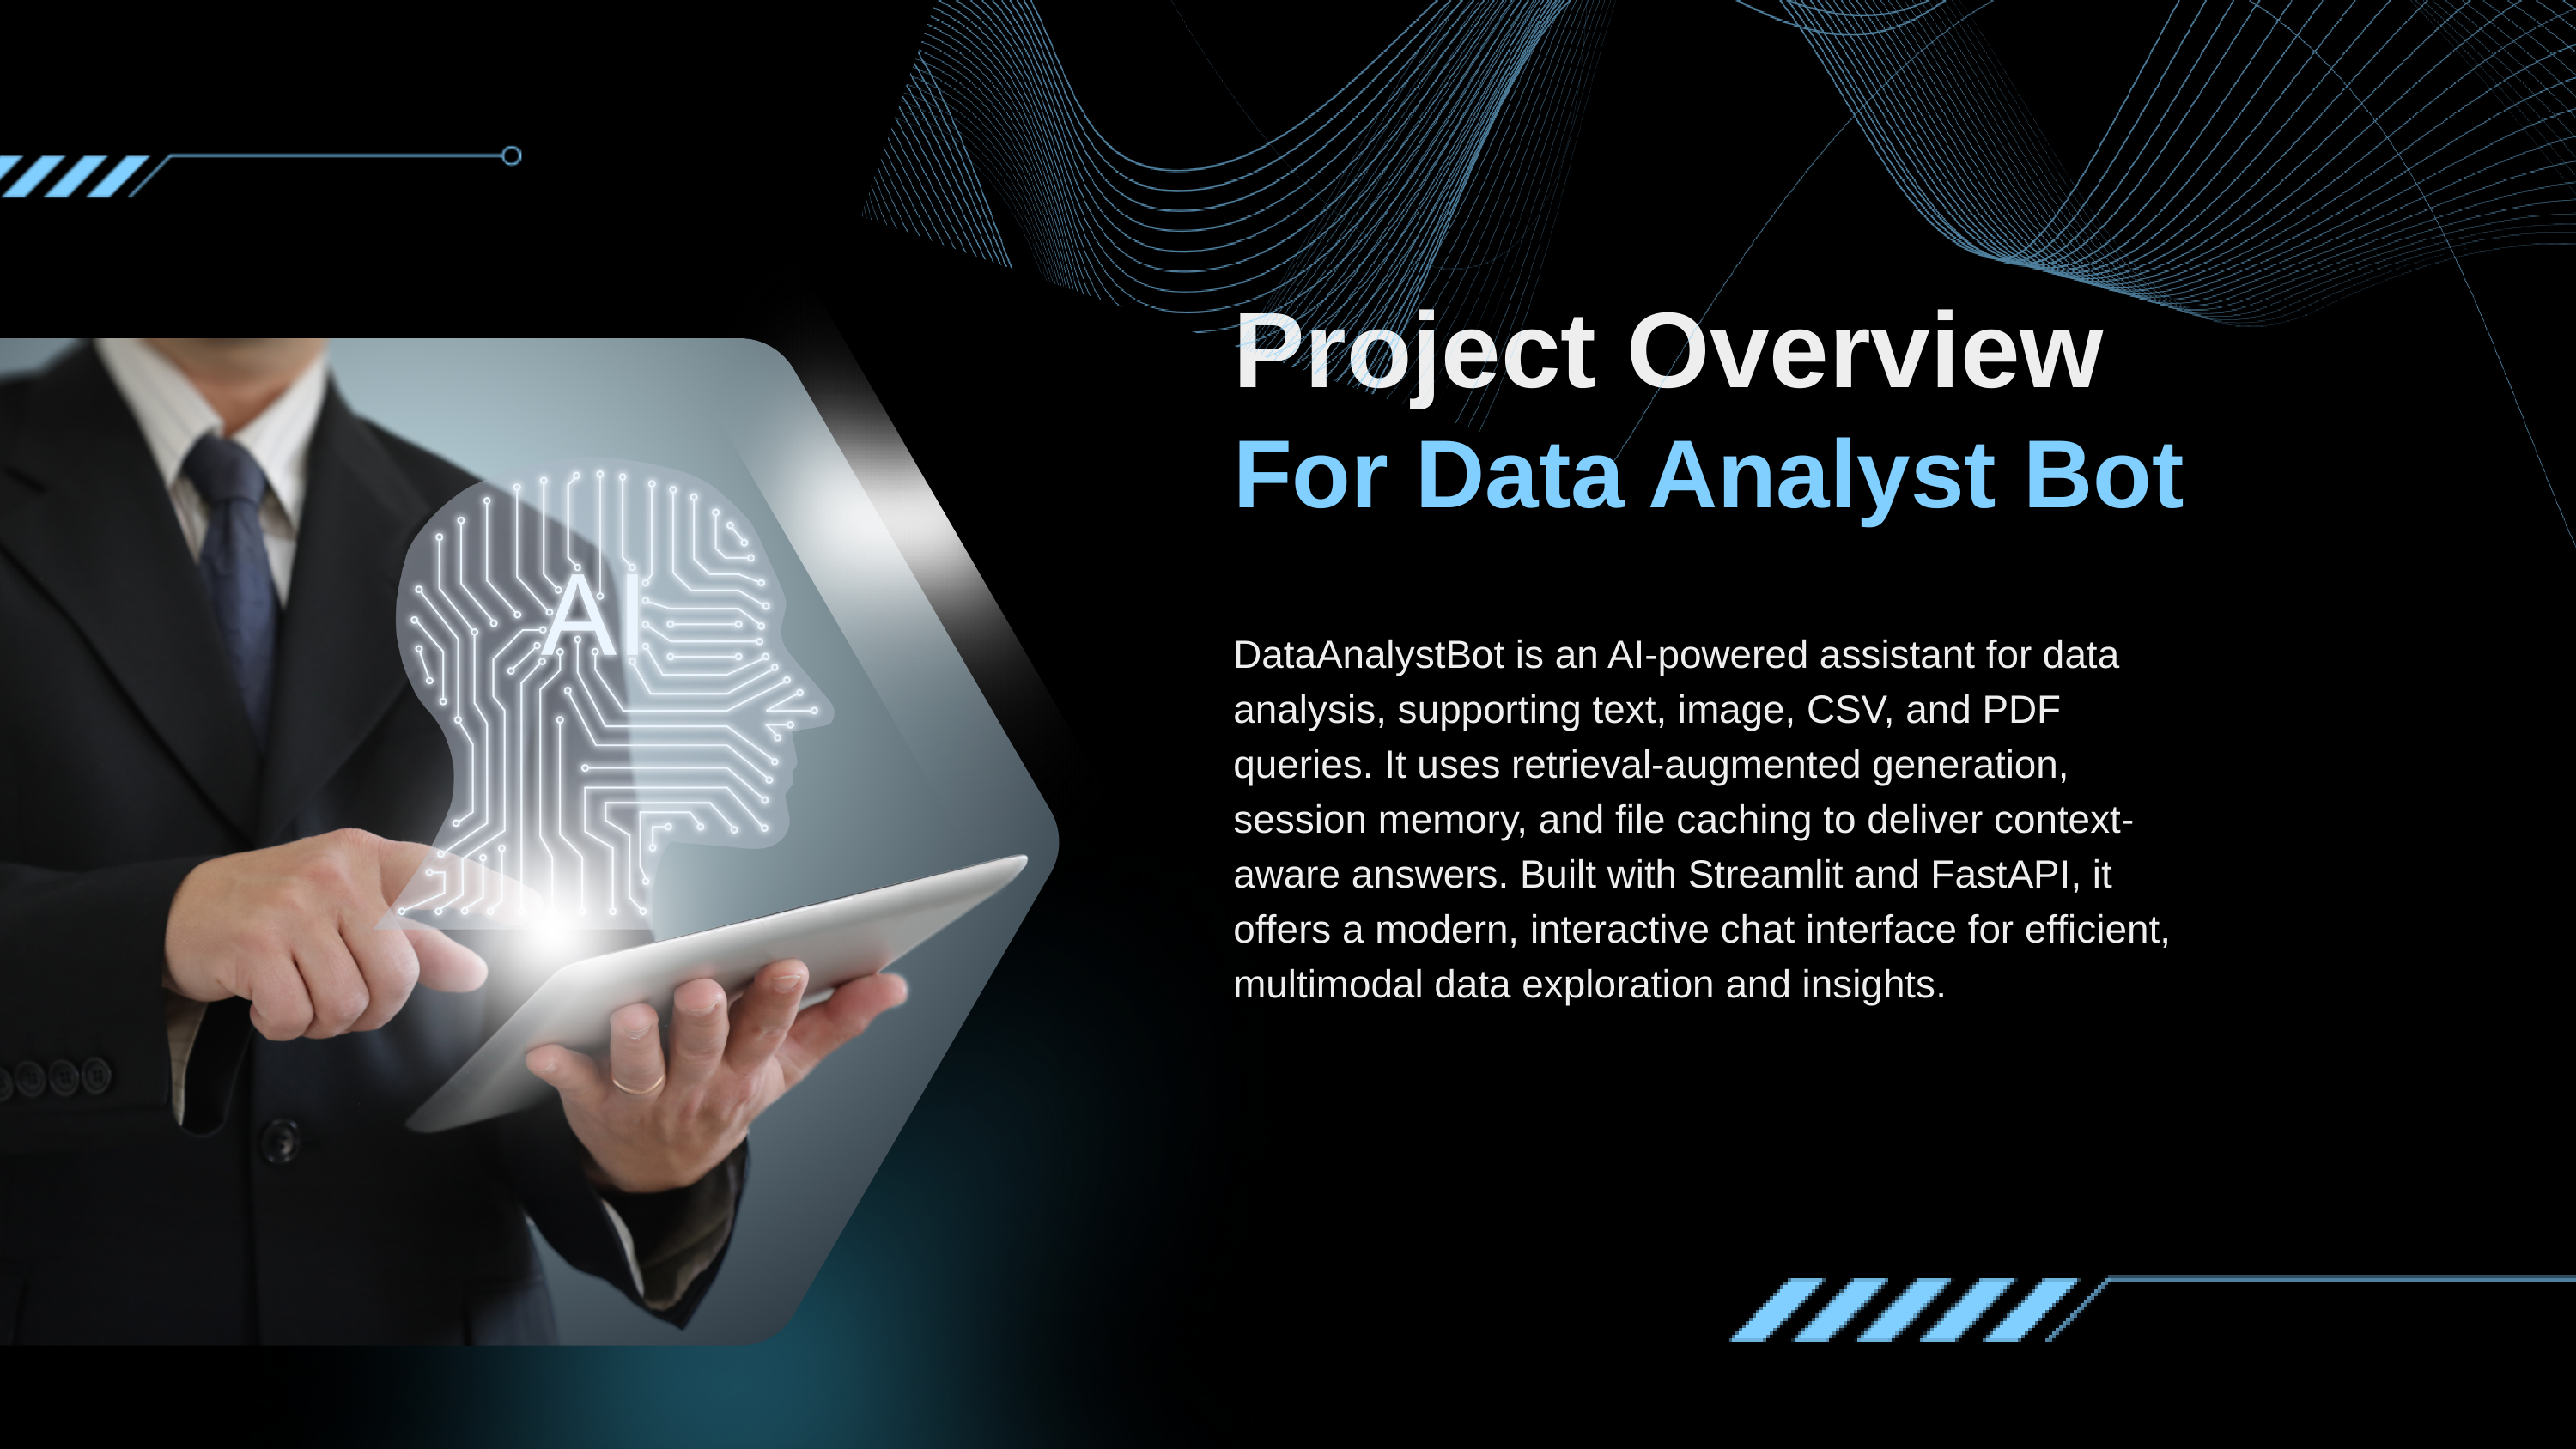

Project Overview

For Data Analyst Bot

DataAnalystBot is an AI-powered assistant for data analysis, supporting text, image, CSV, and PDF queries. It uses retrieval-augmented generation, session memory, and file caching to deliver context-aware answers. Built with Streamlit and FastAPI, it offers a modern, interactive chat interface for efficient, multimodal data exploration and insights.